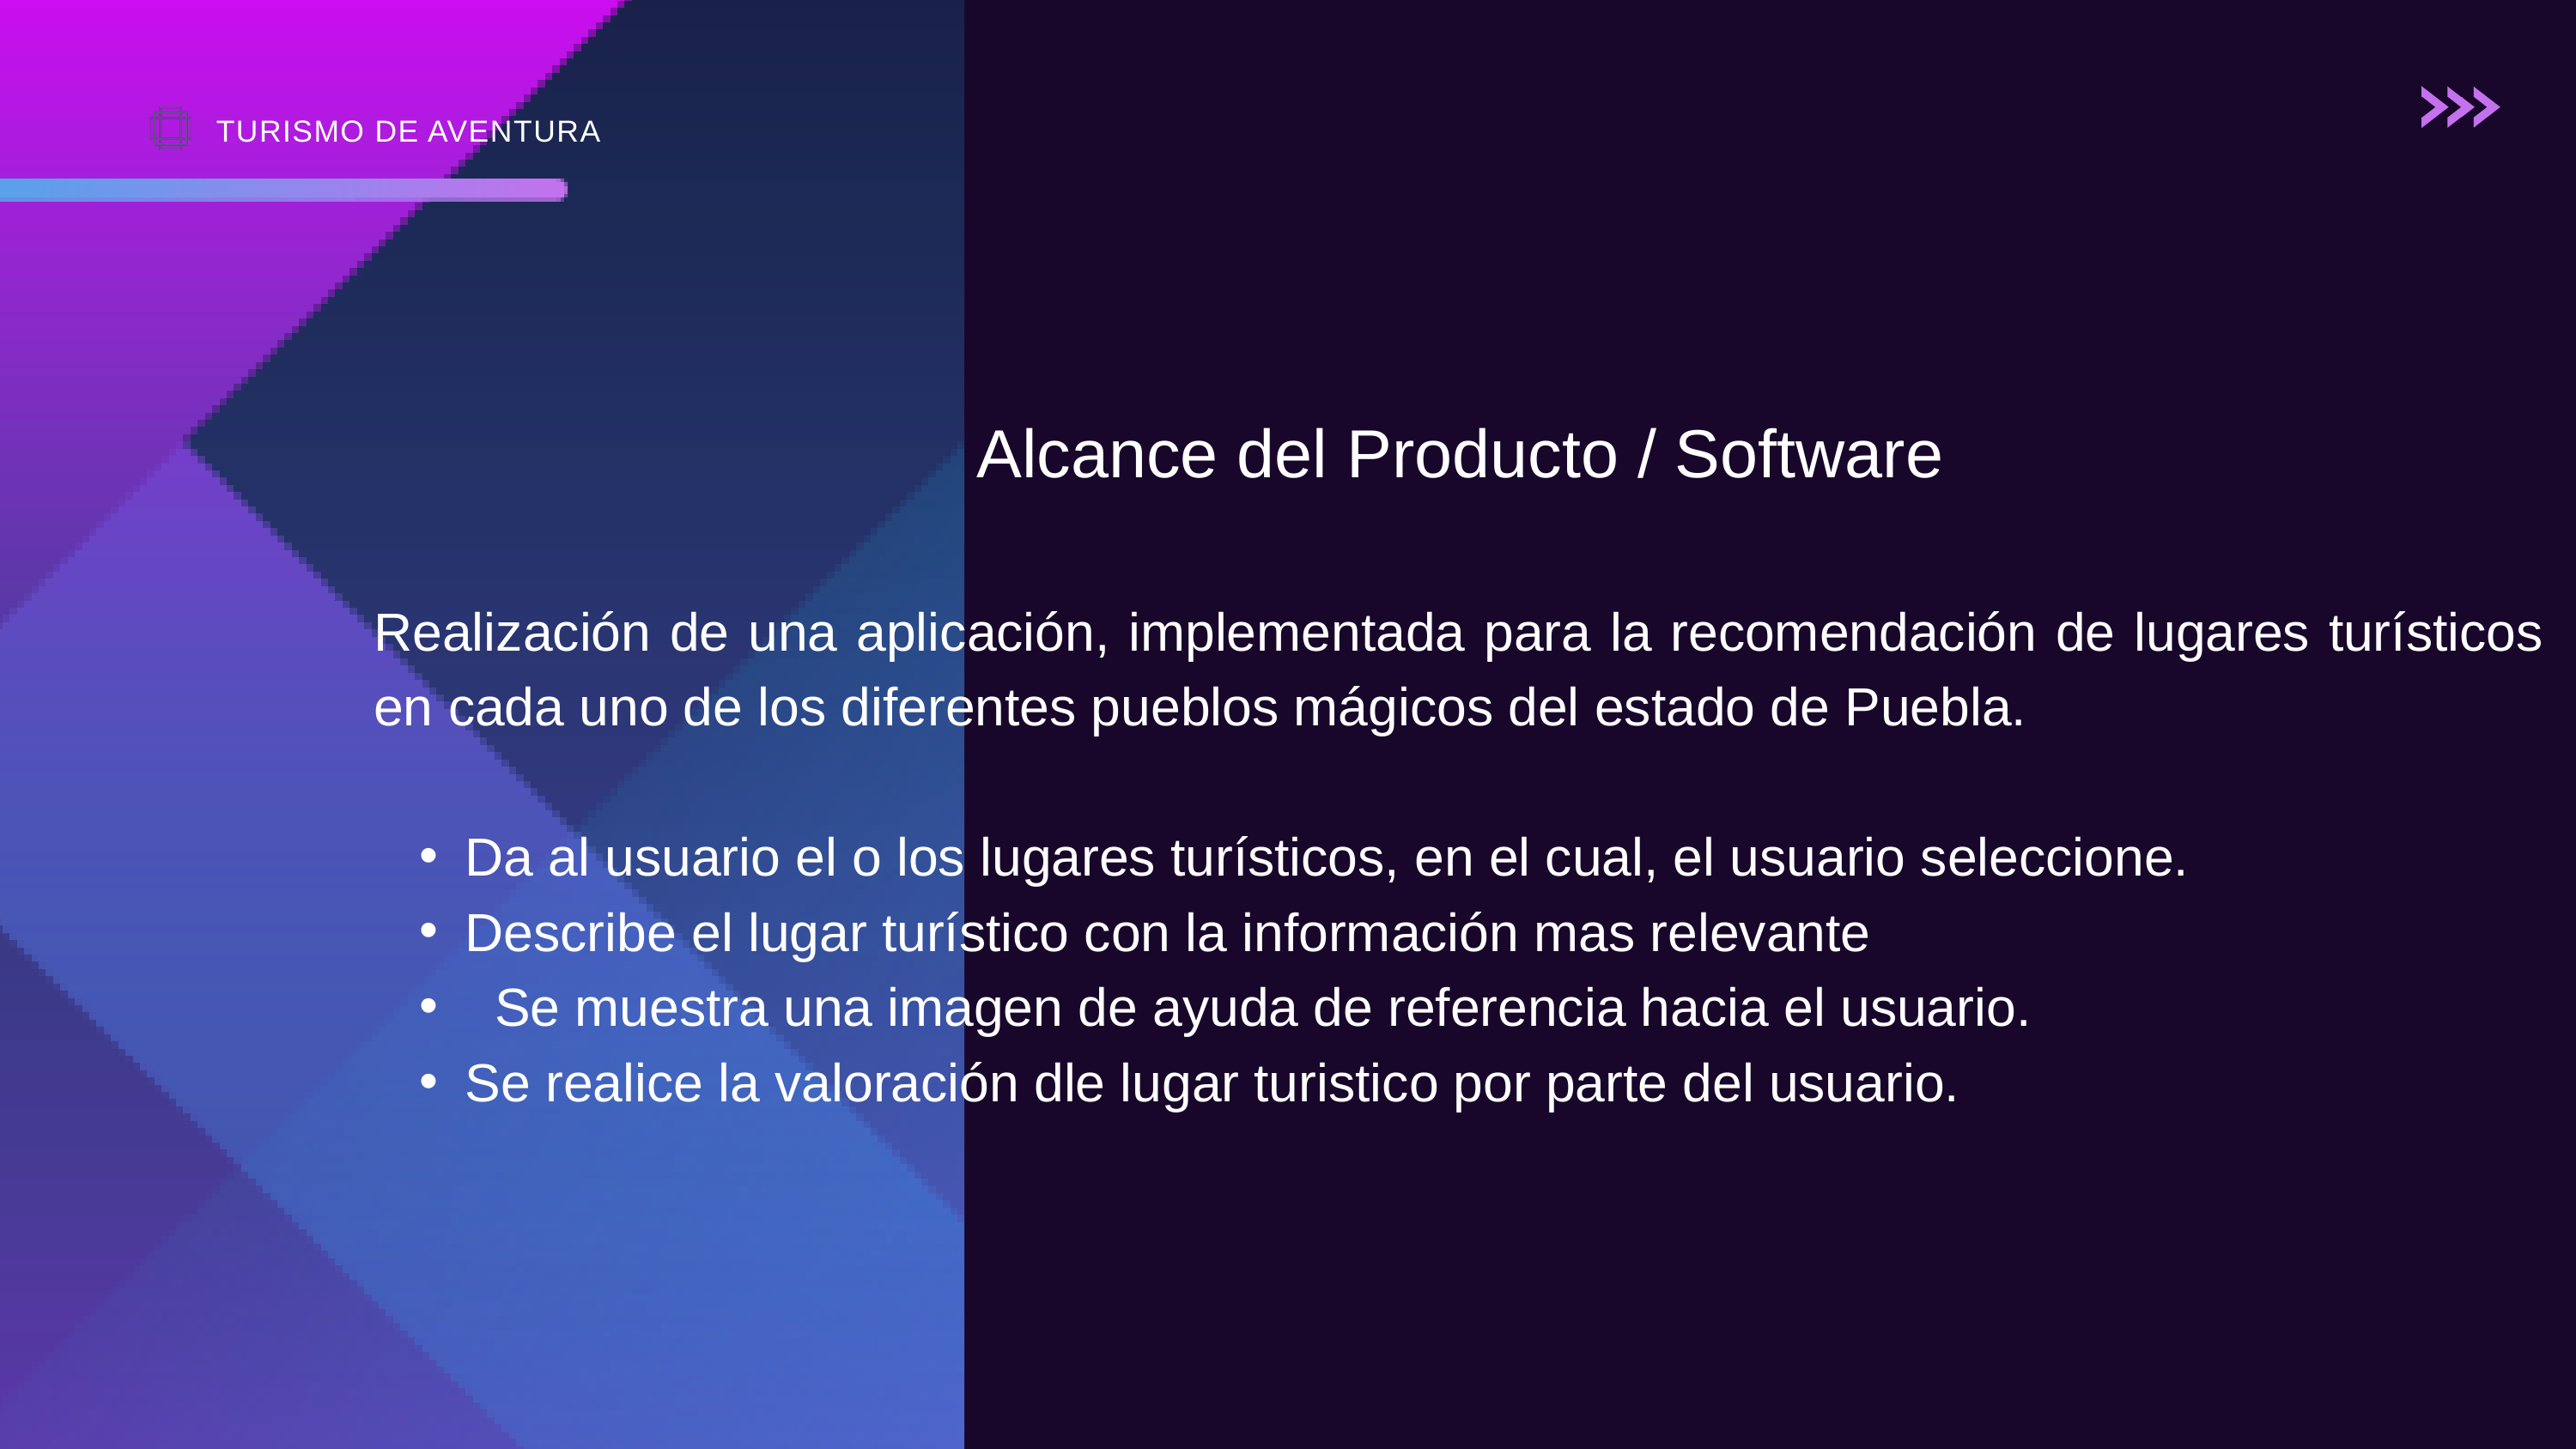

TURISMO DE AVENTURA

Alcance del Producto / Software

Realización de una aplicación, implementada para la recomendación de lugares turísticos en cada uno de los diferentes pueblos mágicos del estado de Puebla.

Da al usuario el o los lugares turísticos, en el cual, el usuario seleccione.
Describe el lugar turístico con la información mas relevante
  Se muestra una imagen de ayuda de referencia hacia el usuario.
Se realice la valoración dle lugar turistico por parte del usuario.